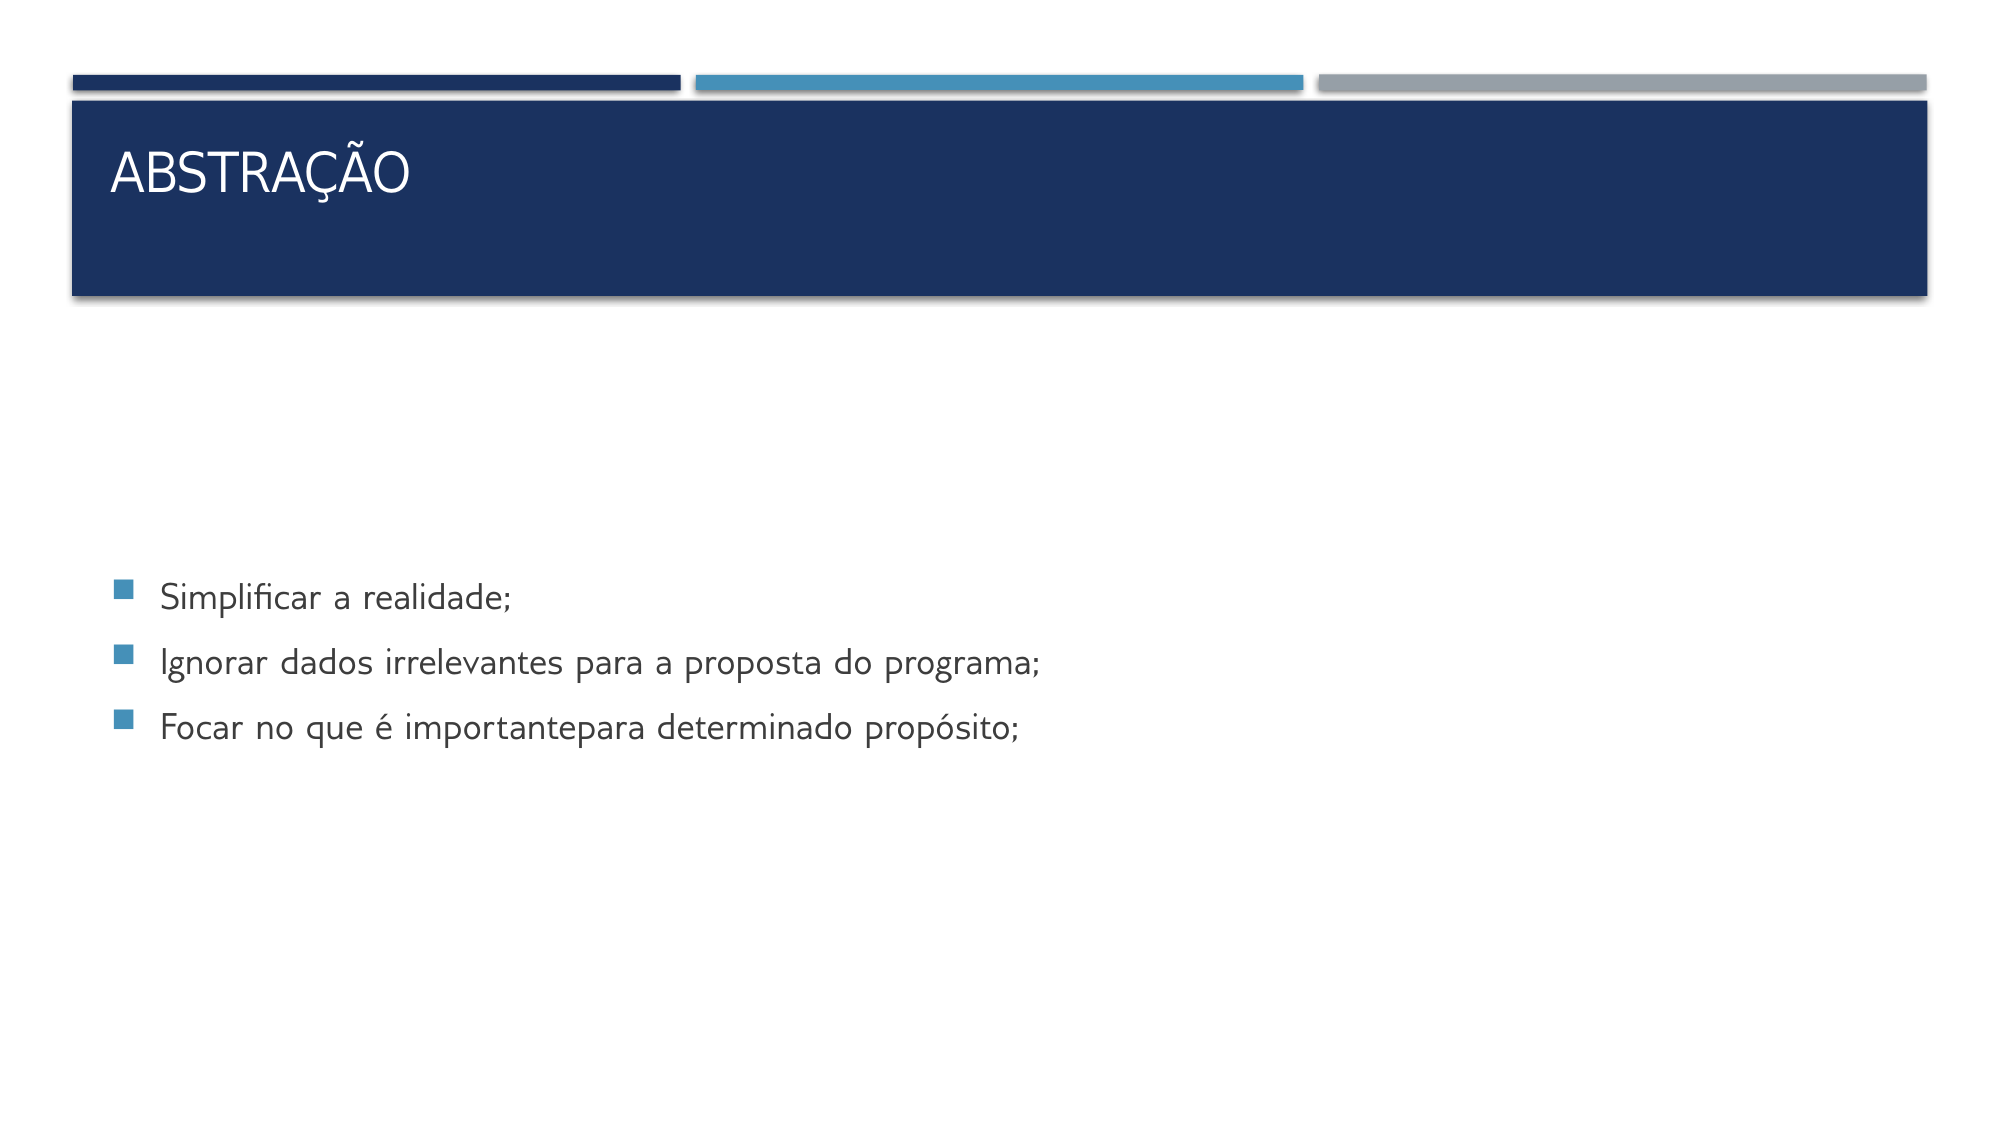

# Abstração
Simplificar a realidade;
Ignorar dados irrelevantes para a proposta do programa;
Focar no que é importantepara determinado propósito;